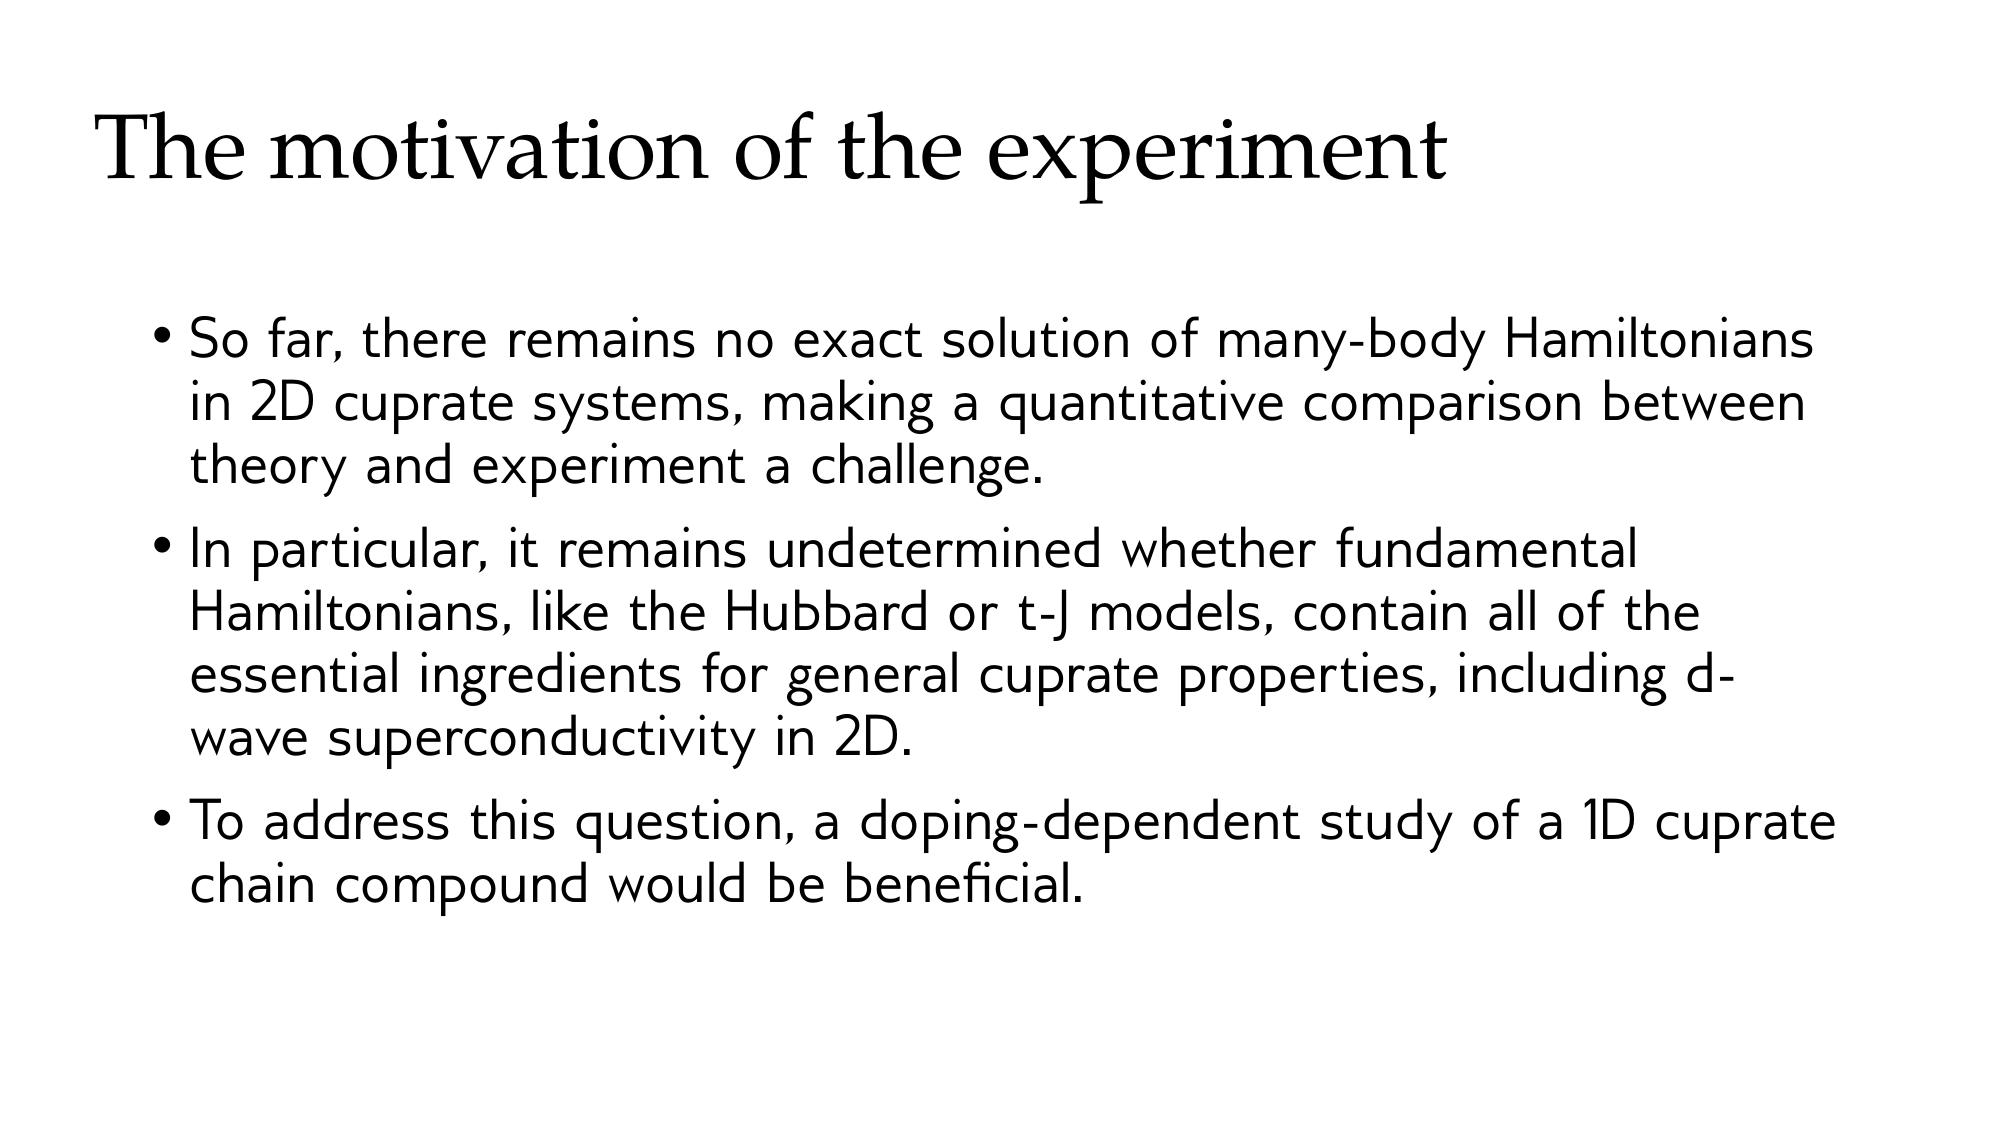

# The motivation of the experiment
So far, there remains no exact solution of many-body Hamiltonians in 2D cuprate systems, making a quantitative comparison between theory and experiment a challenge.
In particular, it remains undetermined whether fundamental Hamiltonians, like the Hubbard or t-J models, contain all of the essential ingredients for general cuprate properties, including d-wave superconductivity in 2D.
To address this question, a doping-dependent study of a 1D cuprate chain compound would be beneficial.